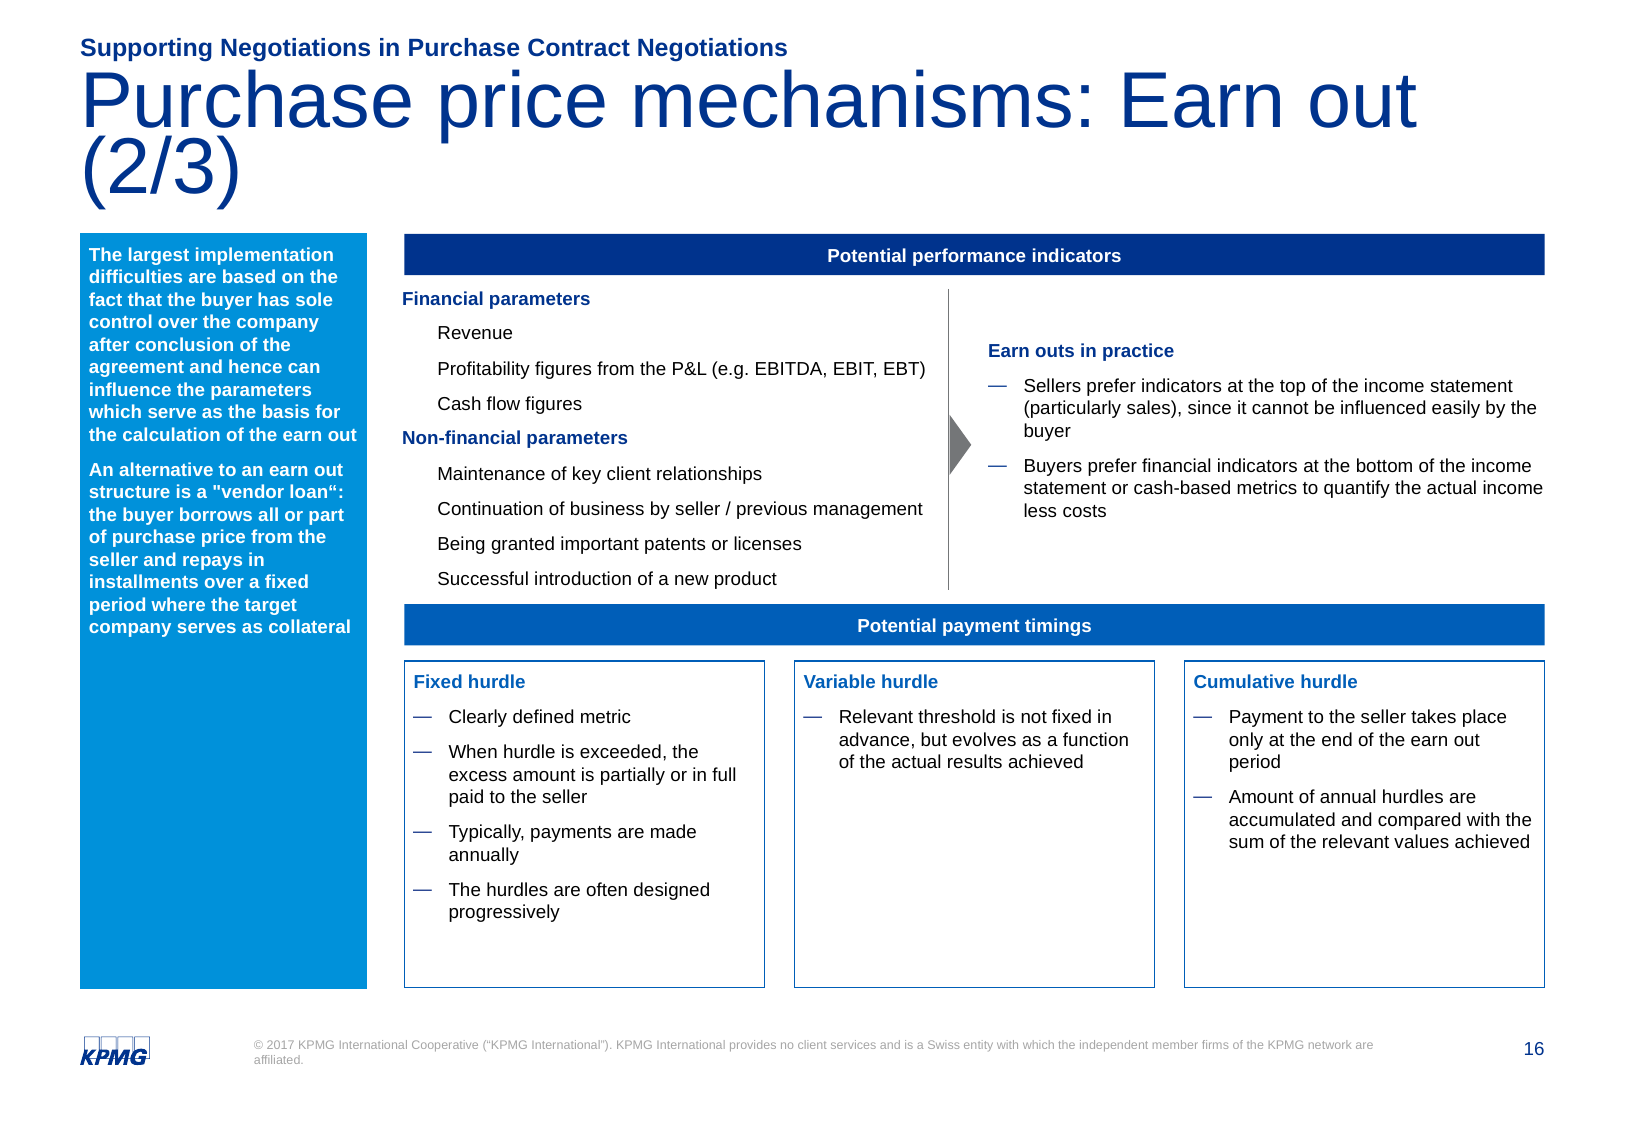

Supporting Negotiations in Purchase Contract Negotiations
# Purchase price mechanisms: Earn out (2/3)
The largest implementation difficulties are based on the fact that the buyer has sole control over the company after conclusion of the agreement and hence can influence the parameters which serve as the basis for the calculation of the earn out
An alternative to an earn out structure is a "vendor loan“: the buyer borrows all or part of purchase price from the seller and repays in installments over a fixed period where the target company serves as collateral
Potential performance indicators
Financial parameters
Revenue
Profitability figures from the P&L (e.g. EBITDA, EBIT, EBT)
Cash flow figures
Non-financial parameters
Maintenance of key client relationships
Continuation of business by seller / previous management
Being granted important patents or licenses
Successful introduction of a new product

Earn outs in practice
Sellers prefer indicators at the top of the income statement (particularly sales), since it cannot be influenced easily by the buyer
Buyers prefer financial indicators at the bottom of the income statement or cash-based metrics to quantify the actual income less costs
Potential payment timings
Variable hurdle
Relevant threshold is not fixed in advance, but evolves as a function of the actual results achieved
Cumulative hurdle
Payment to the seller takes place only at the end of the earn out period
Amount of annual hurdles are accumulated and compared with the sum of the relevant values achieved
Fixed hurdle
Clearly defined metric
When hurdle is exceeded, the excess amount is partially or in full paid to the seller
Typically, payments are made annually
The hurdles are often designed progressively